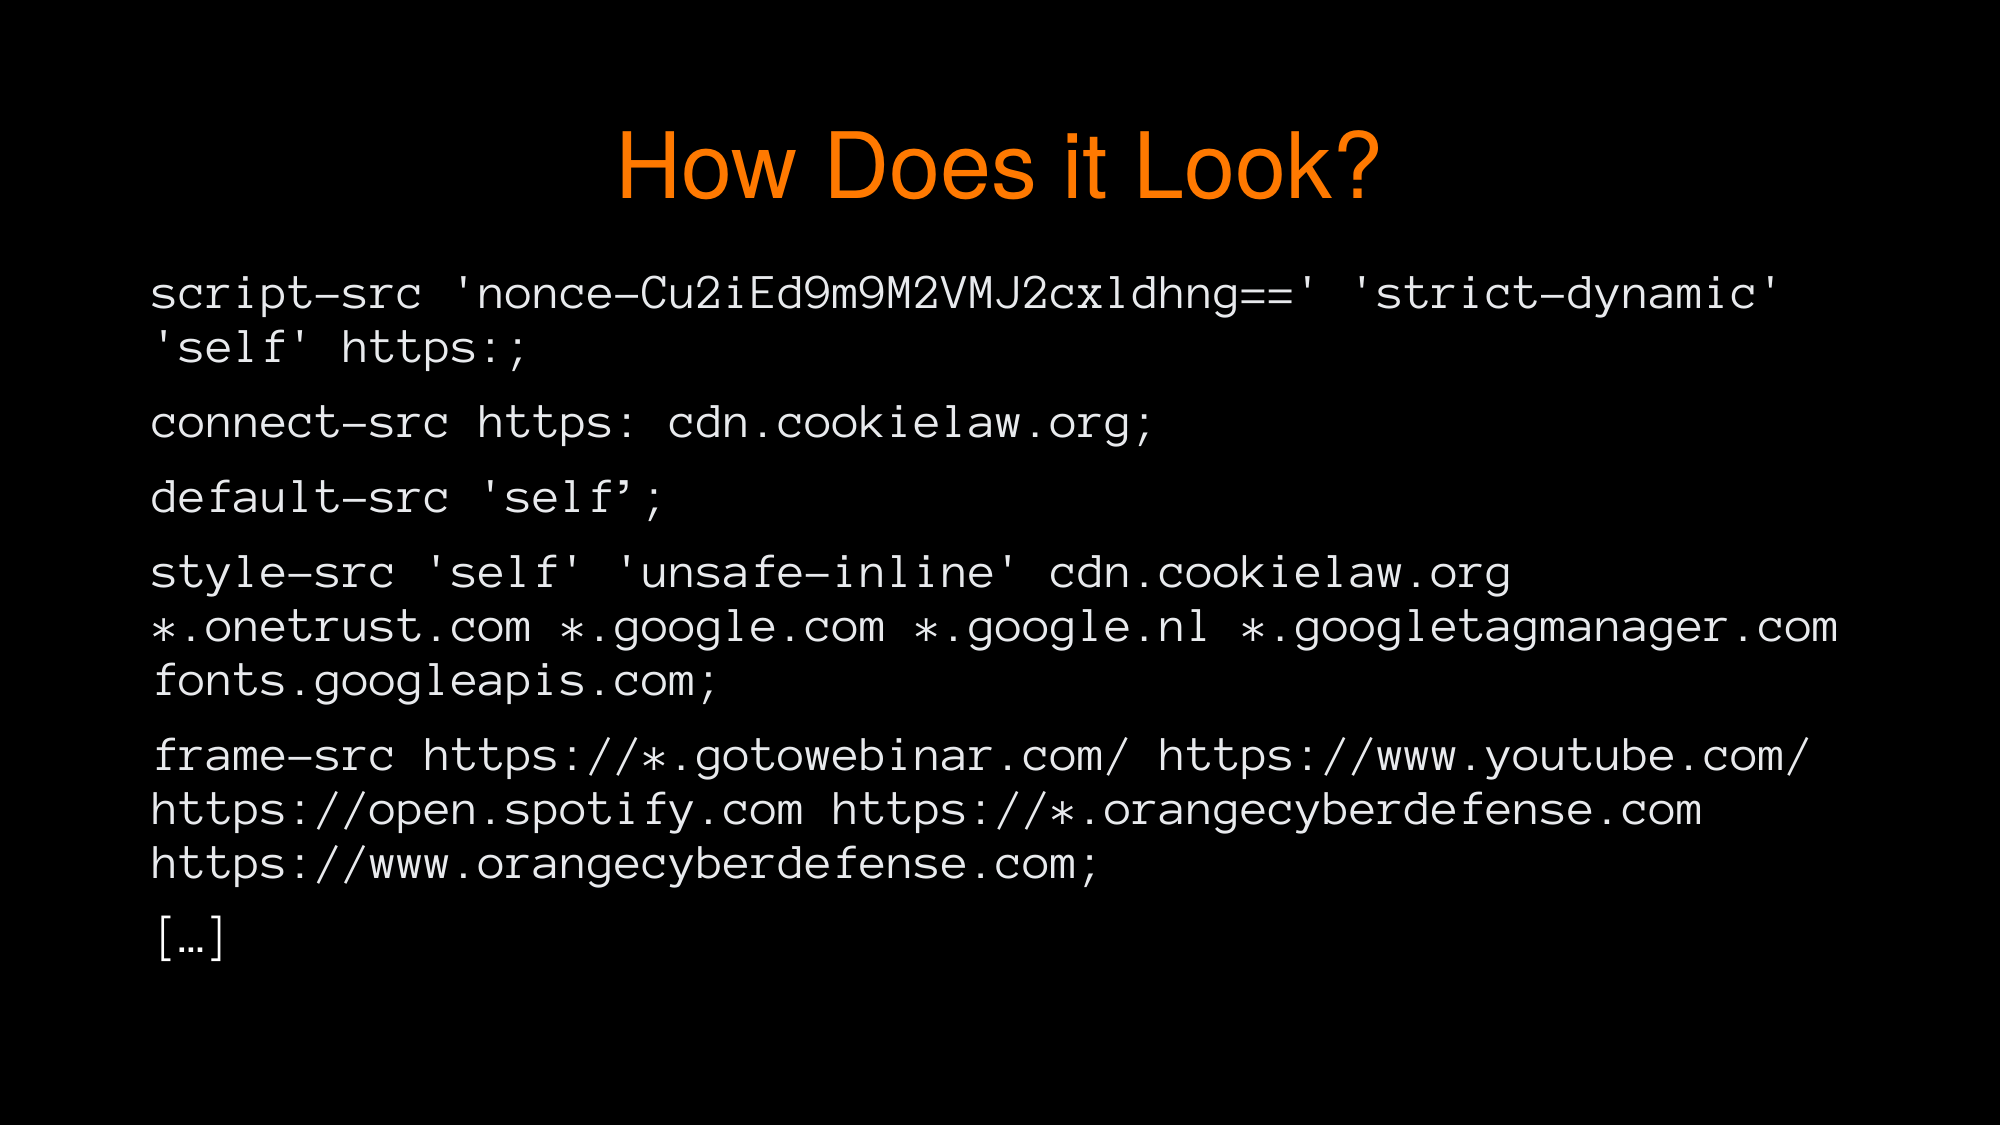

# How Does it Look?
script-src 'nonce-Cu2iEd9m9M2VMJ2cxldhng==' 'strict-dynamic' 'self' https:;
connect-src https: cdn.cookielaw.org;
default-src 'self’;
style-src 'self' 'unsafe-inline' cdn.cookielaw.org *.onetrust.com *.google.com *.google.nl *.googletagmanager.com fonts.googleapis.com;
frame-src https://*.gotowebinar.com/ https://www.youtube.com/ https://open.spotify.com https://*.orangecyberdefense.com https://www.orangecyberdefense.com;
[…]